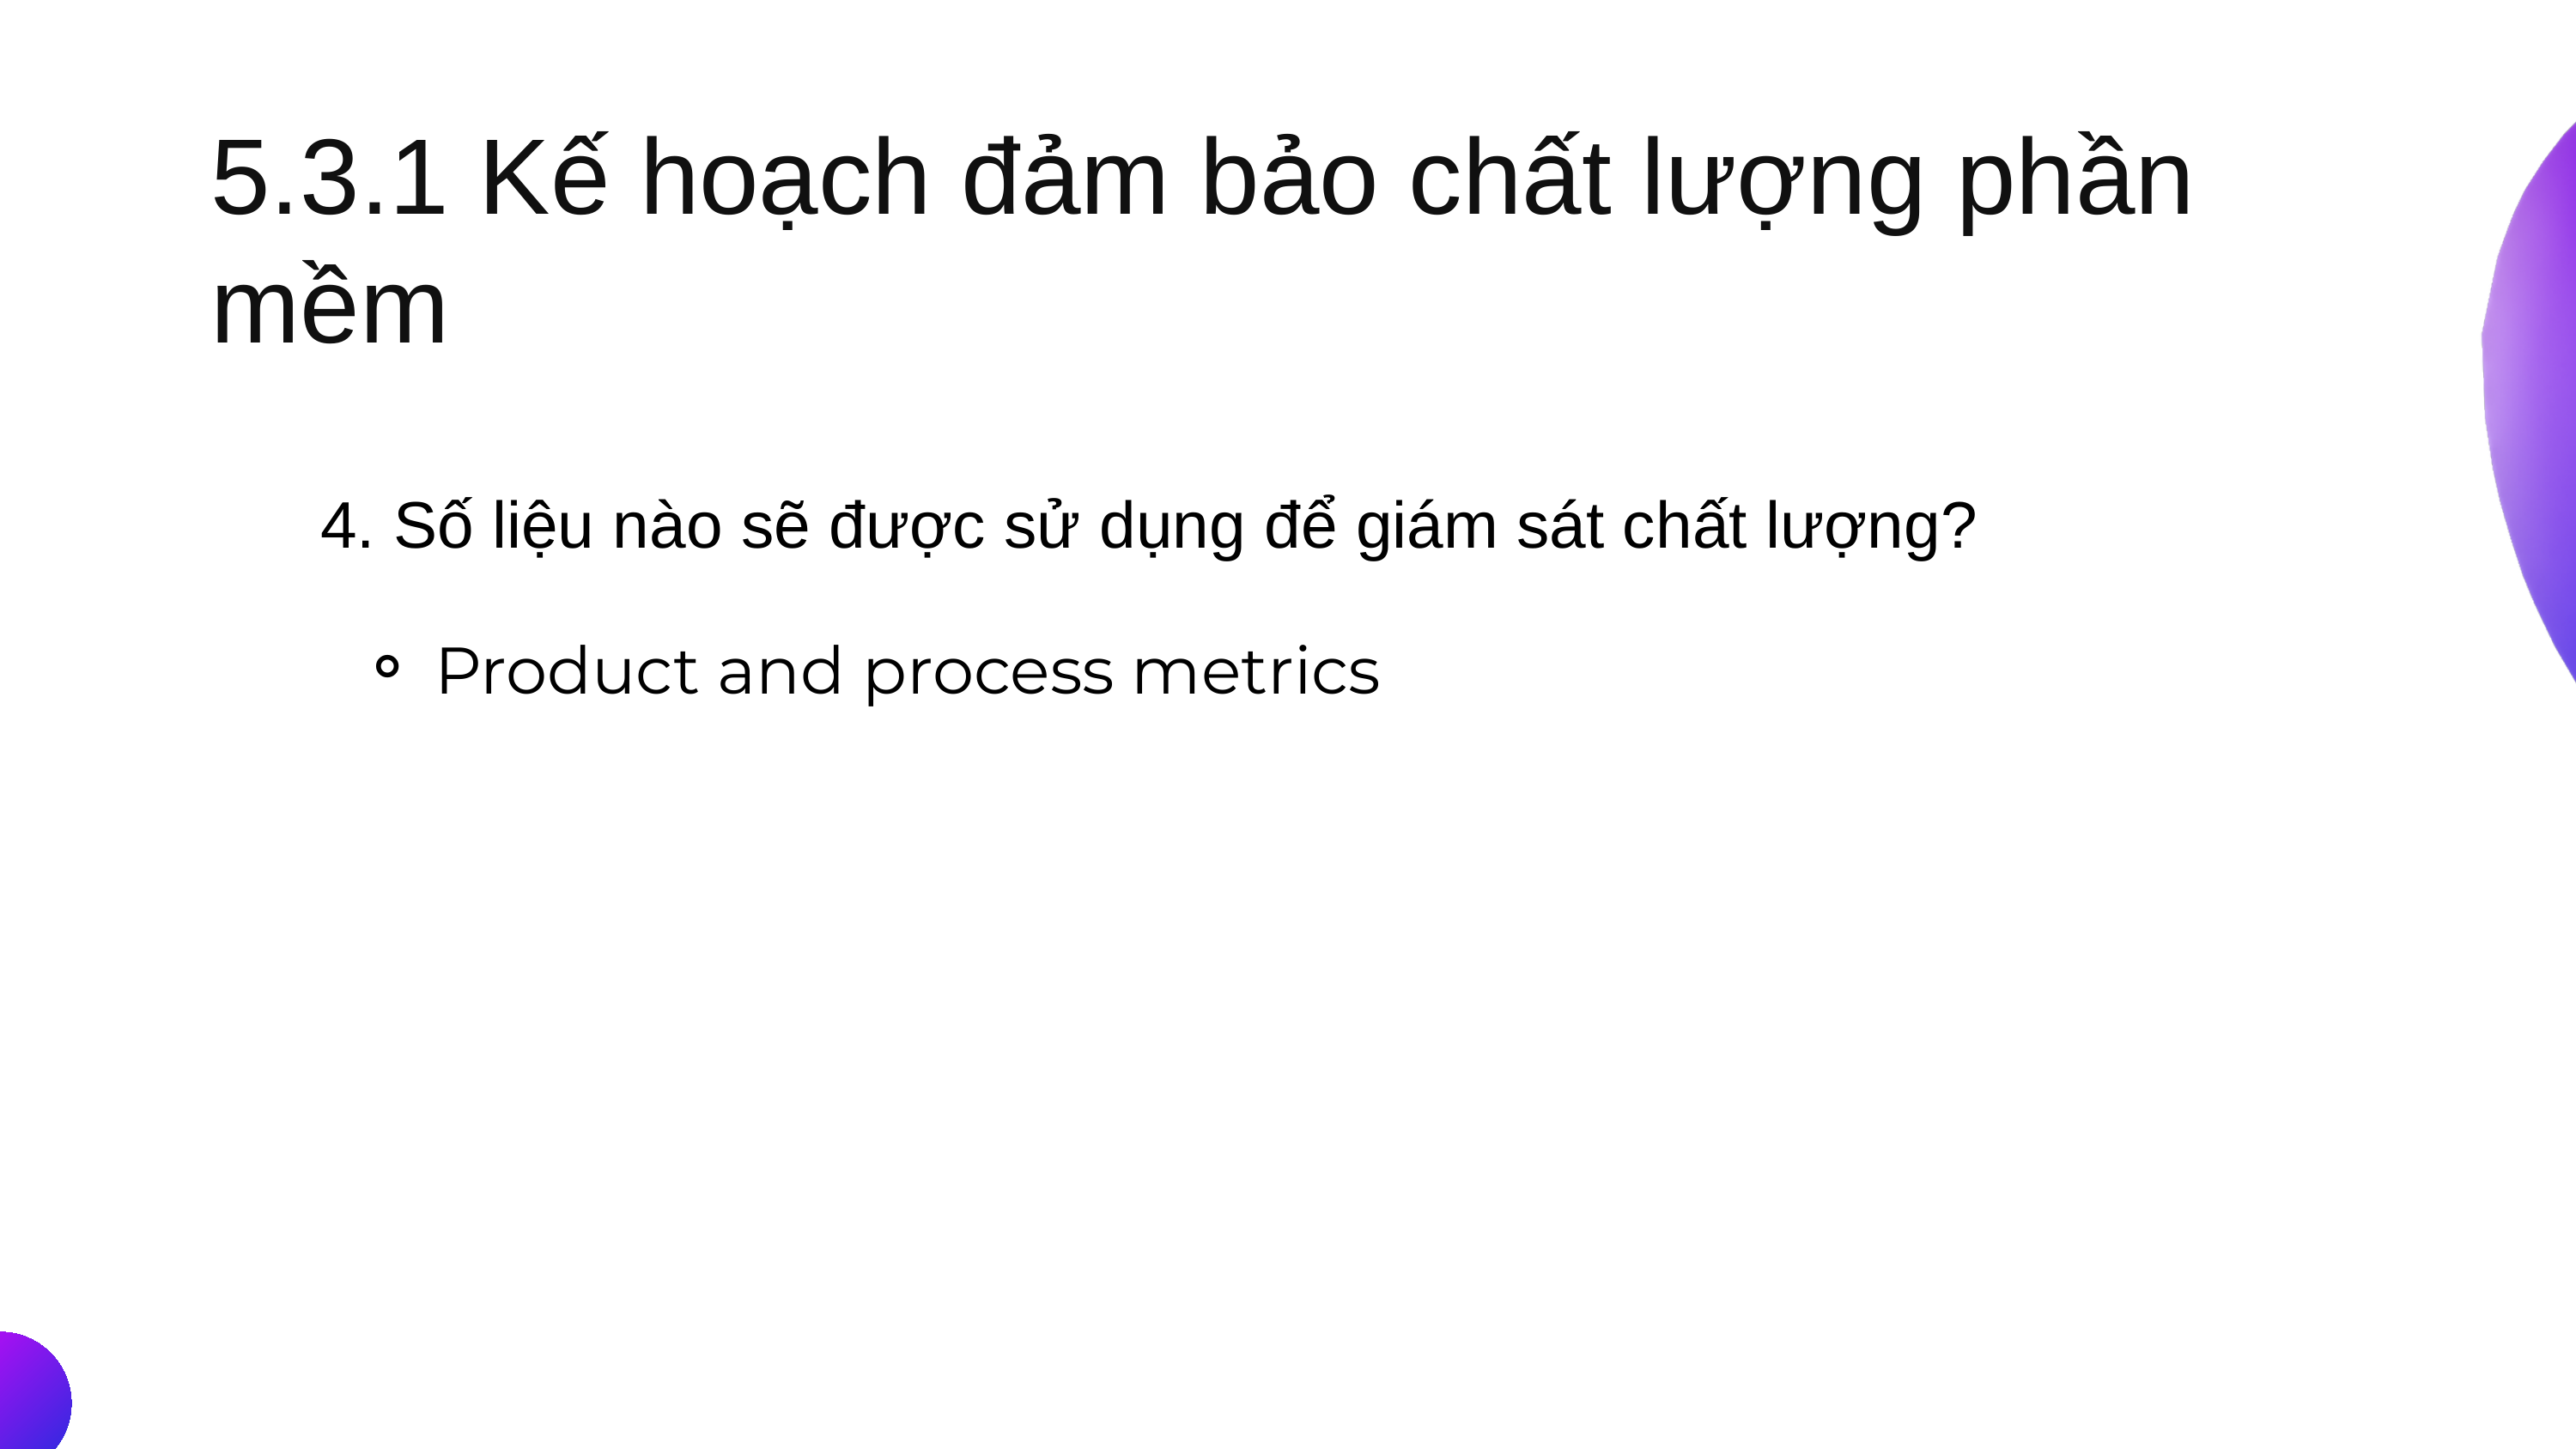

5.3.1 Kế hoạch đảm bảo chất lượng phần mềm

      4. Số liệu nào sẽ được sử dụng để giám sát chất lượng?
Product and process metrics